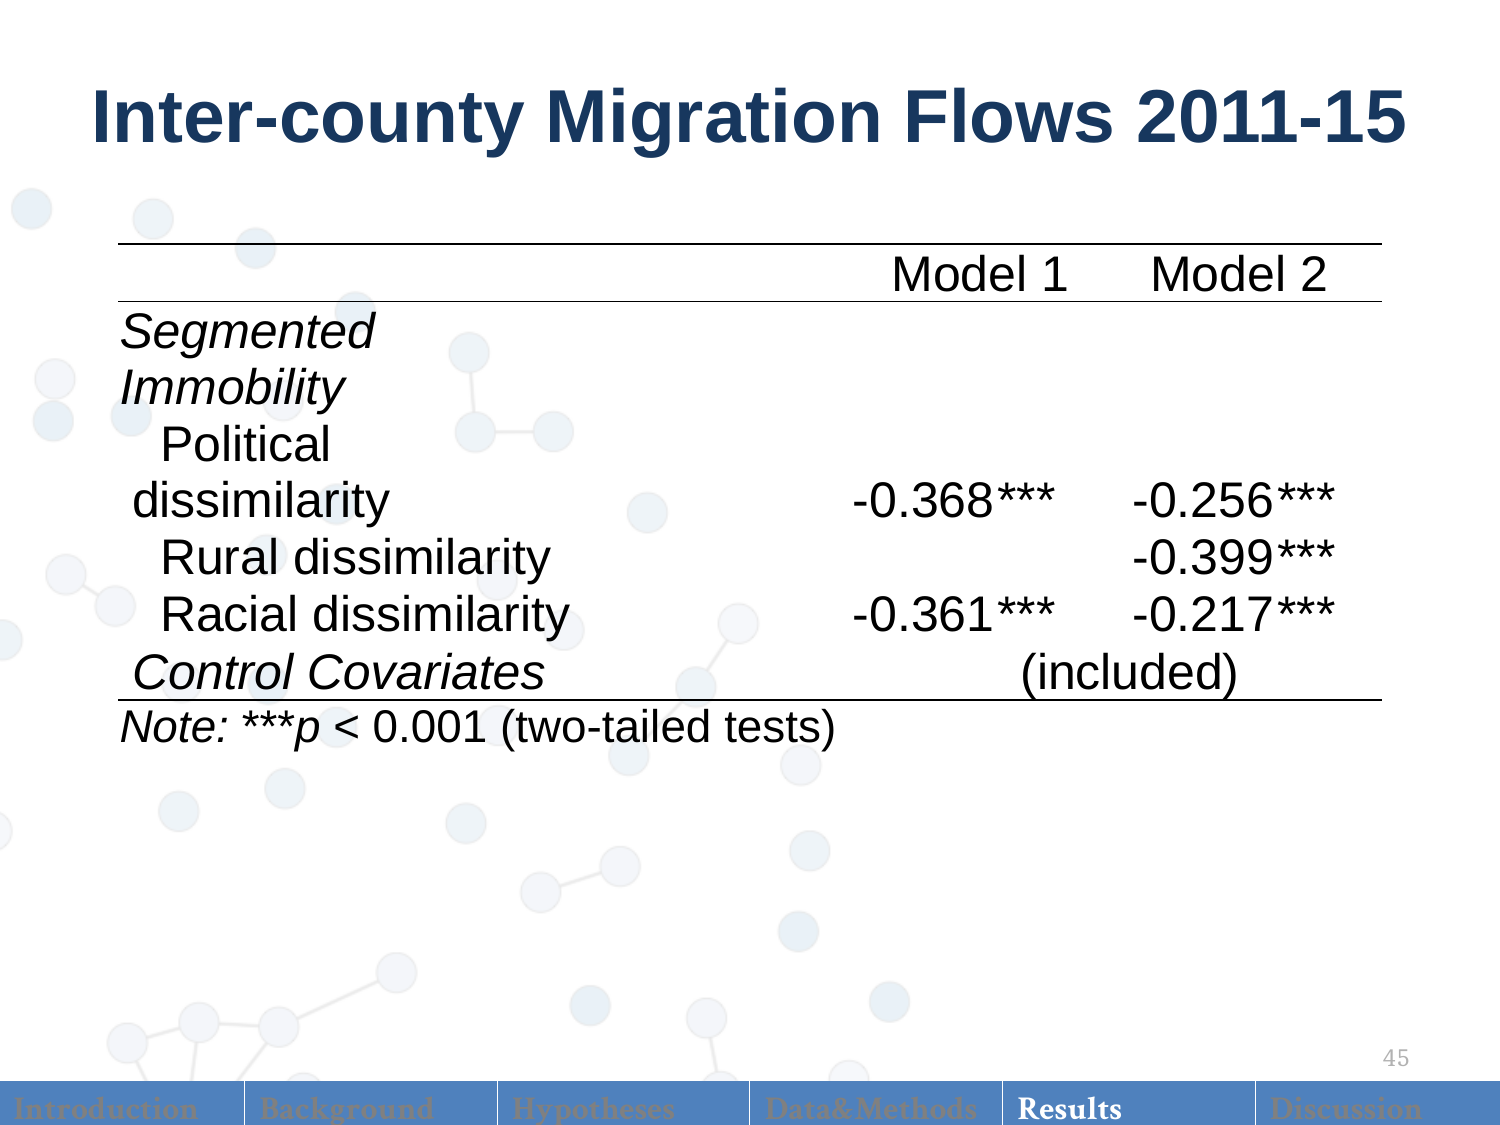

# Inter-county Migration Flows 2011-15
|  | Model 1 |  | Model 2 |  |
| --- | --- | --- | --- | --- |
| Segmented Immobility |  |  |  |  |
| Political dissimilarity | -0.368 | \*\*\* | -0.256 | \*\*\* |
| Rural dissimilarity |  |  | -0.399 | \*\*\* |
| Racial dissimilarity | -0.361 | \*\*\* | -0.217 | \*\*\* |
| Control Covariates | (included) |  | (included) |  |
| Note: \*\*\*p < 0.001 (two-tailed tests) |  |  |  |  |
45
| Introduction | Background | Hypotheses | Data&Methods | Results | Discussion |
| --- | --- | --- | --- | --- | --- |